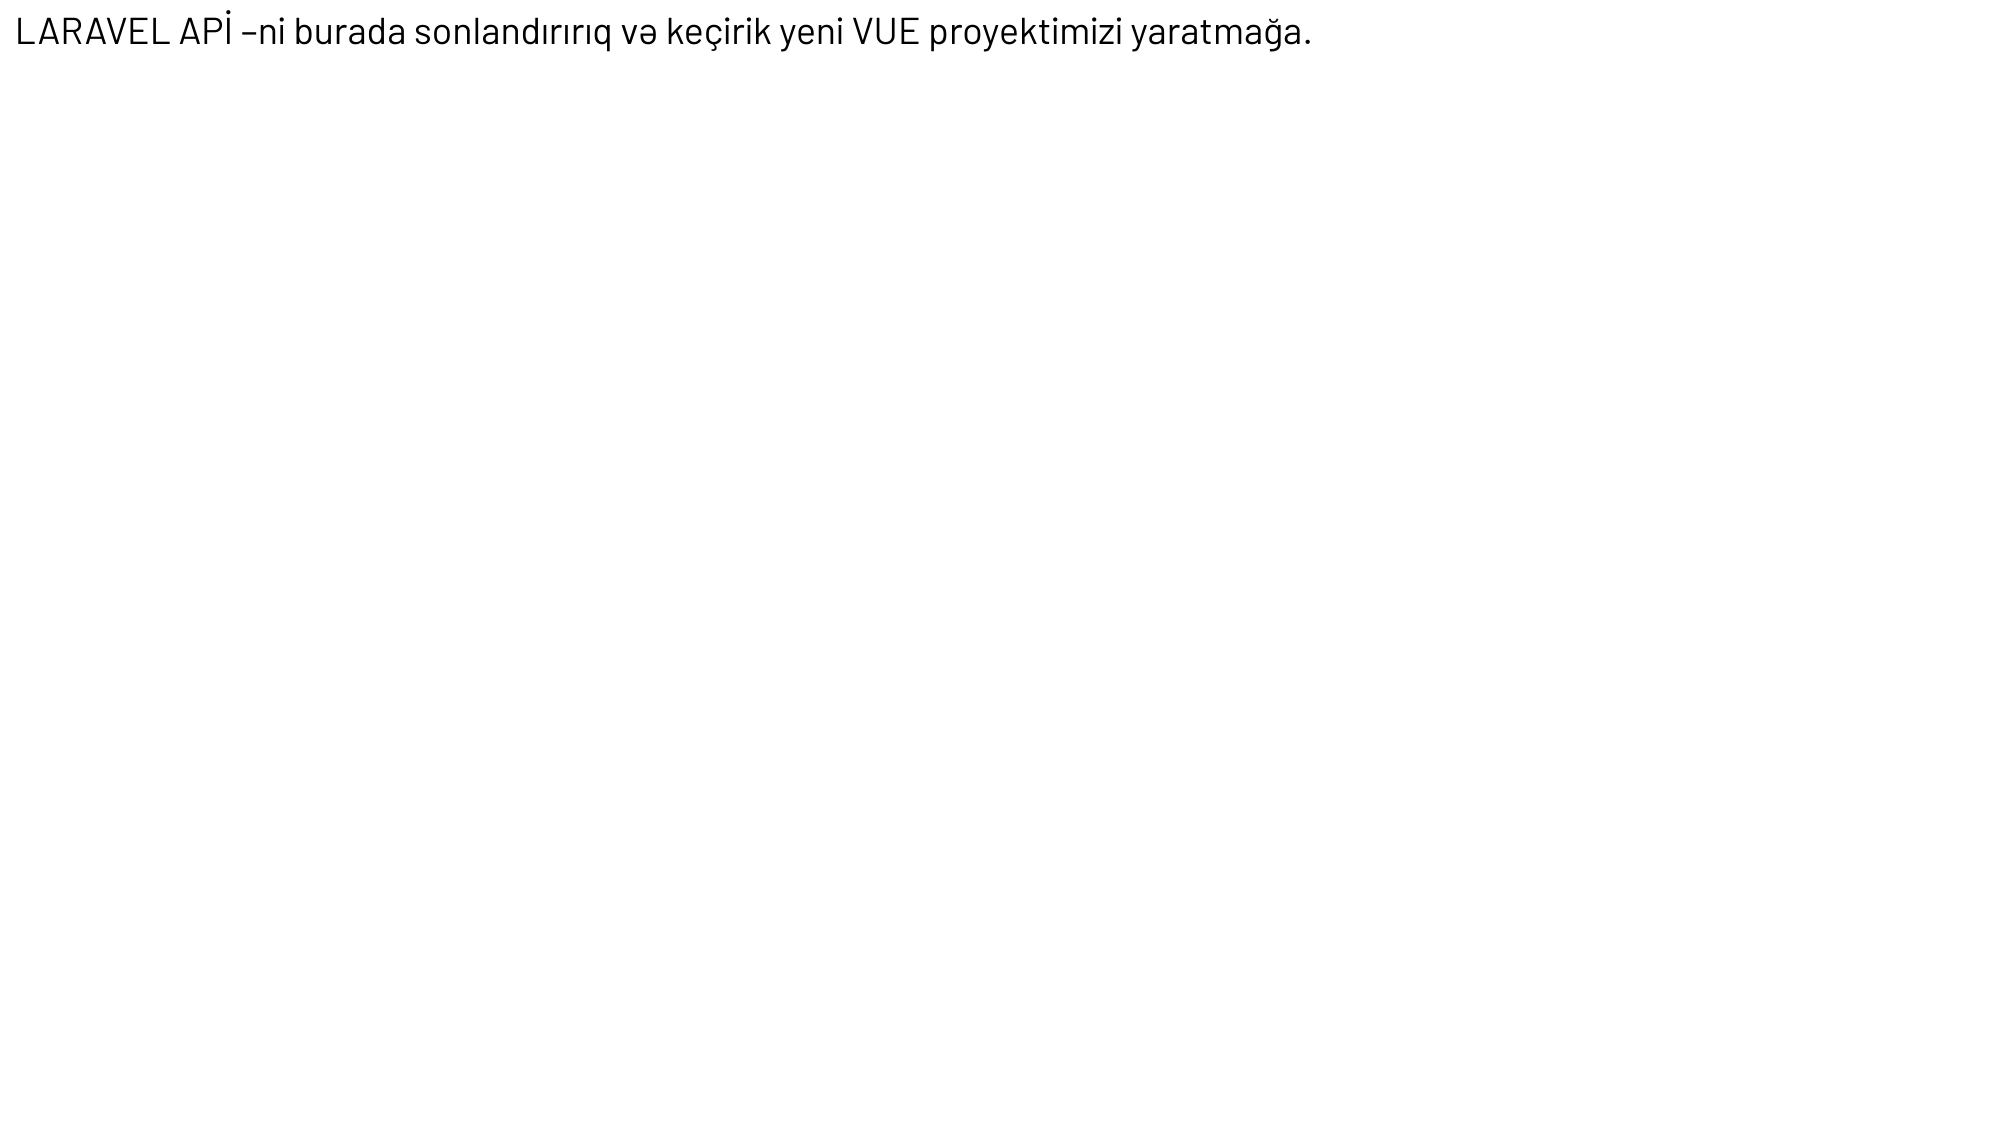

LARAVEL APİ –ni burada sonlandırırıq və keçirik yeni VUE proyektimizi yaratmağa.